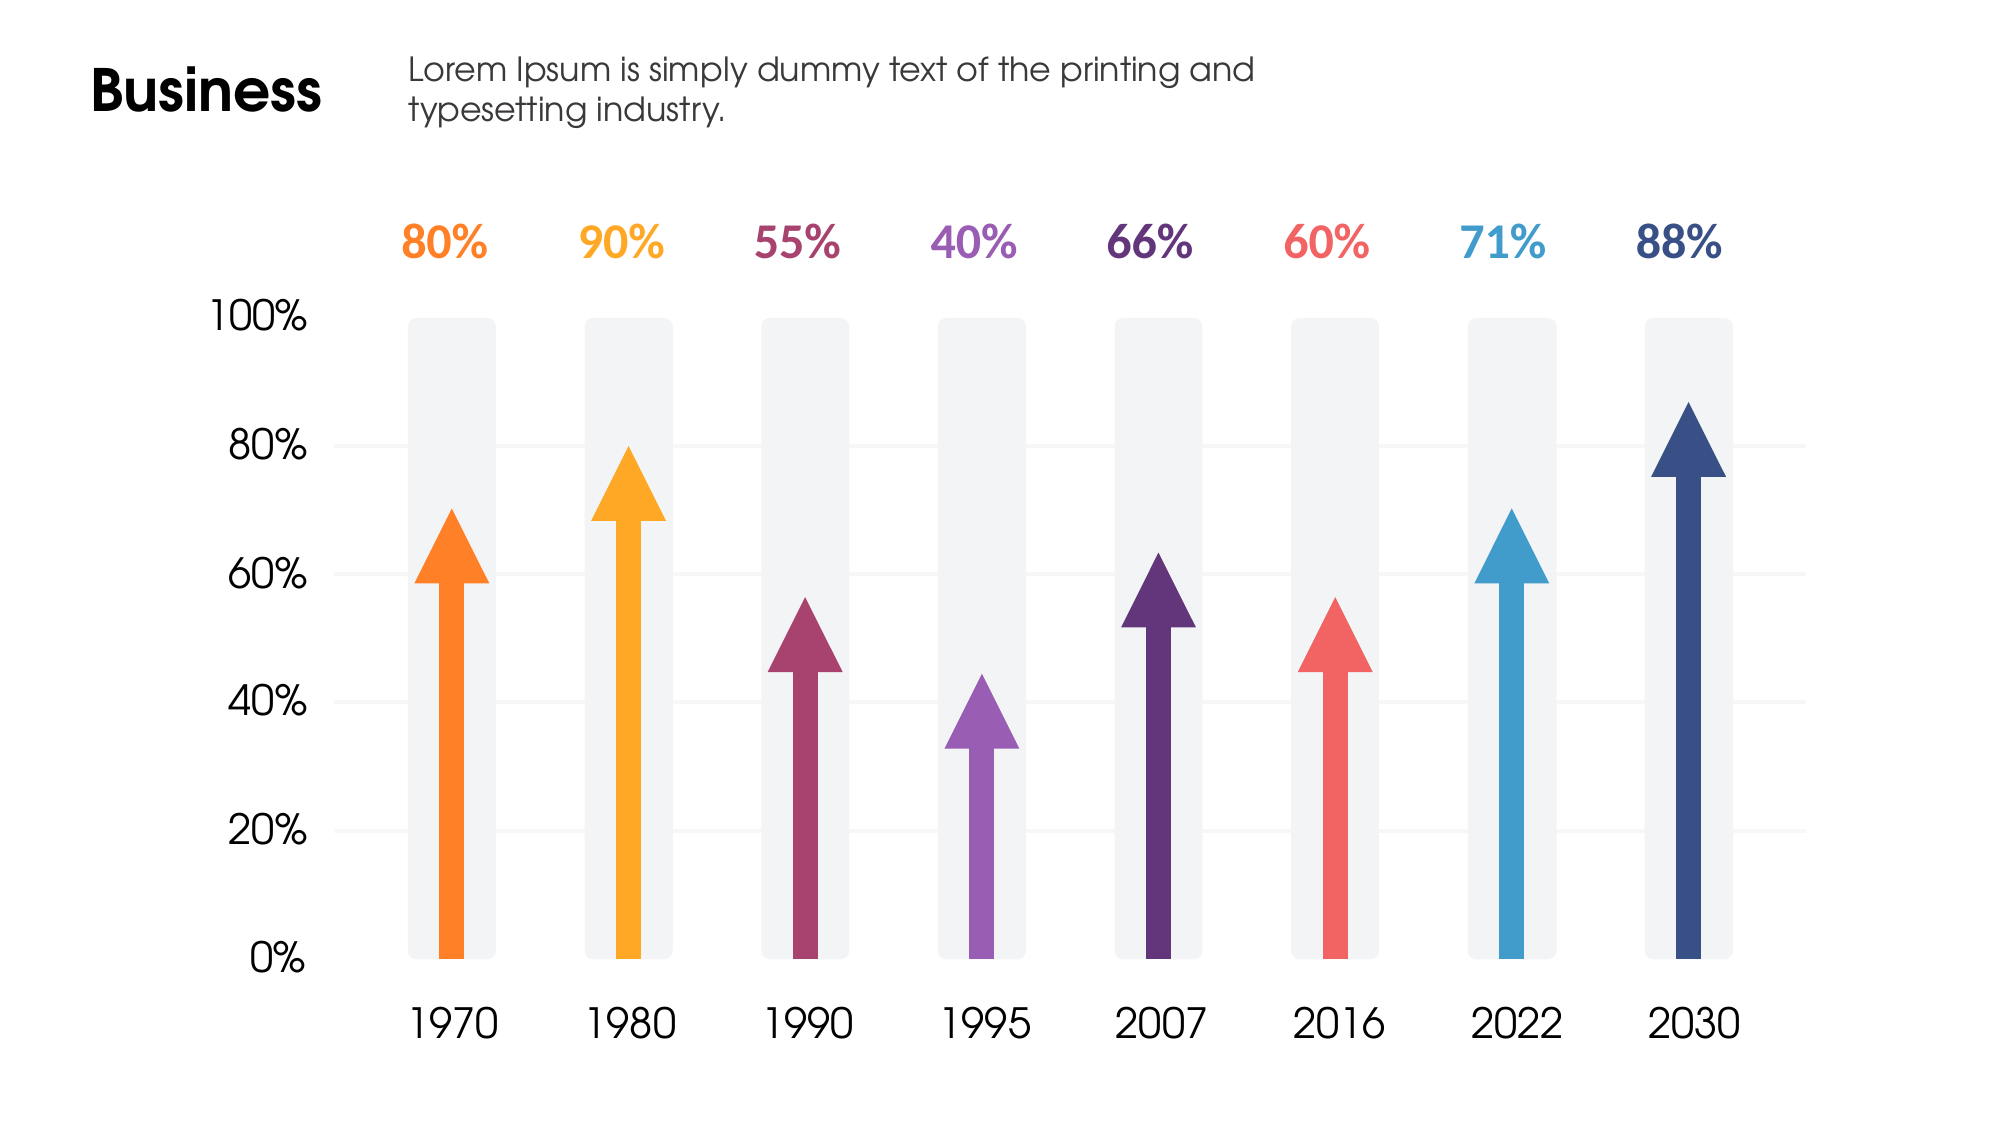

Lorem Ipsum is simply dummy text of the printing and typesetting industry.
Business
80%
90%
55%
40%
66%
60%
71%
88%
100%

80%
60%
40%
20%
0%
1970
1980
1990
1995
2007
2016
2022
2030